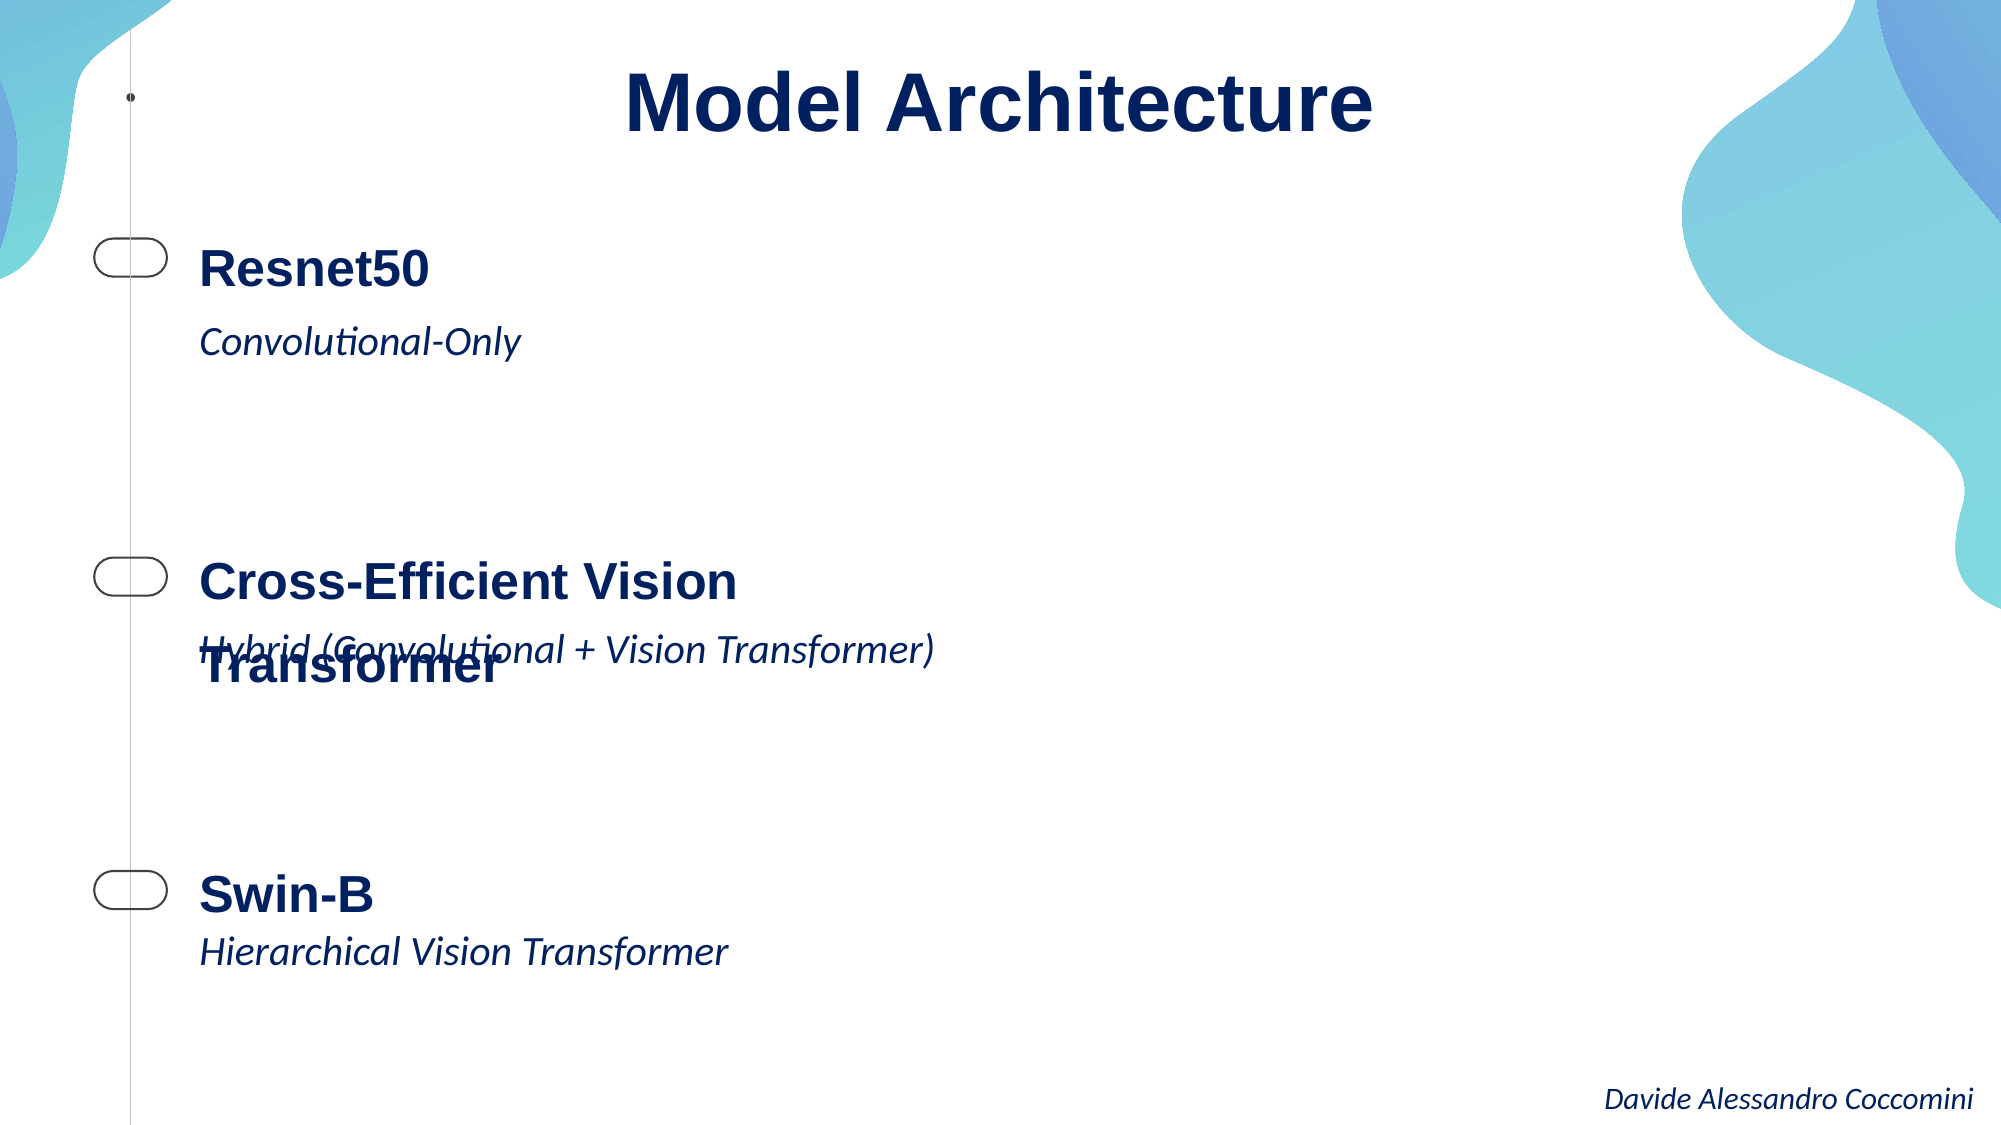

Model Architecture

Resnet50

Convolutional-Only
Cross-Efficient Vision Transformer

Hybrid (Convolutional + Vision Transformer)
Swin-B

Hierarchical Vision Transformer
Davide Alessandro Coccomini